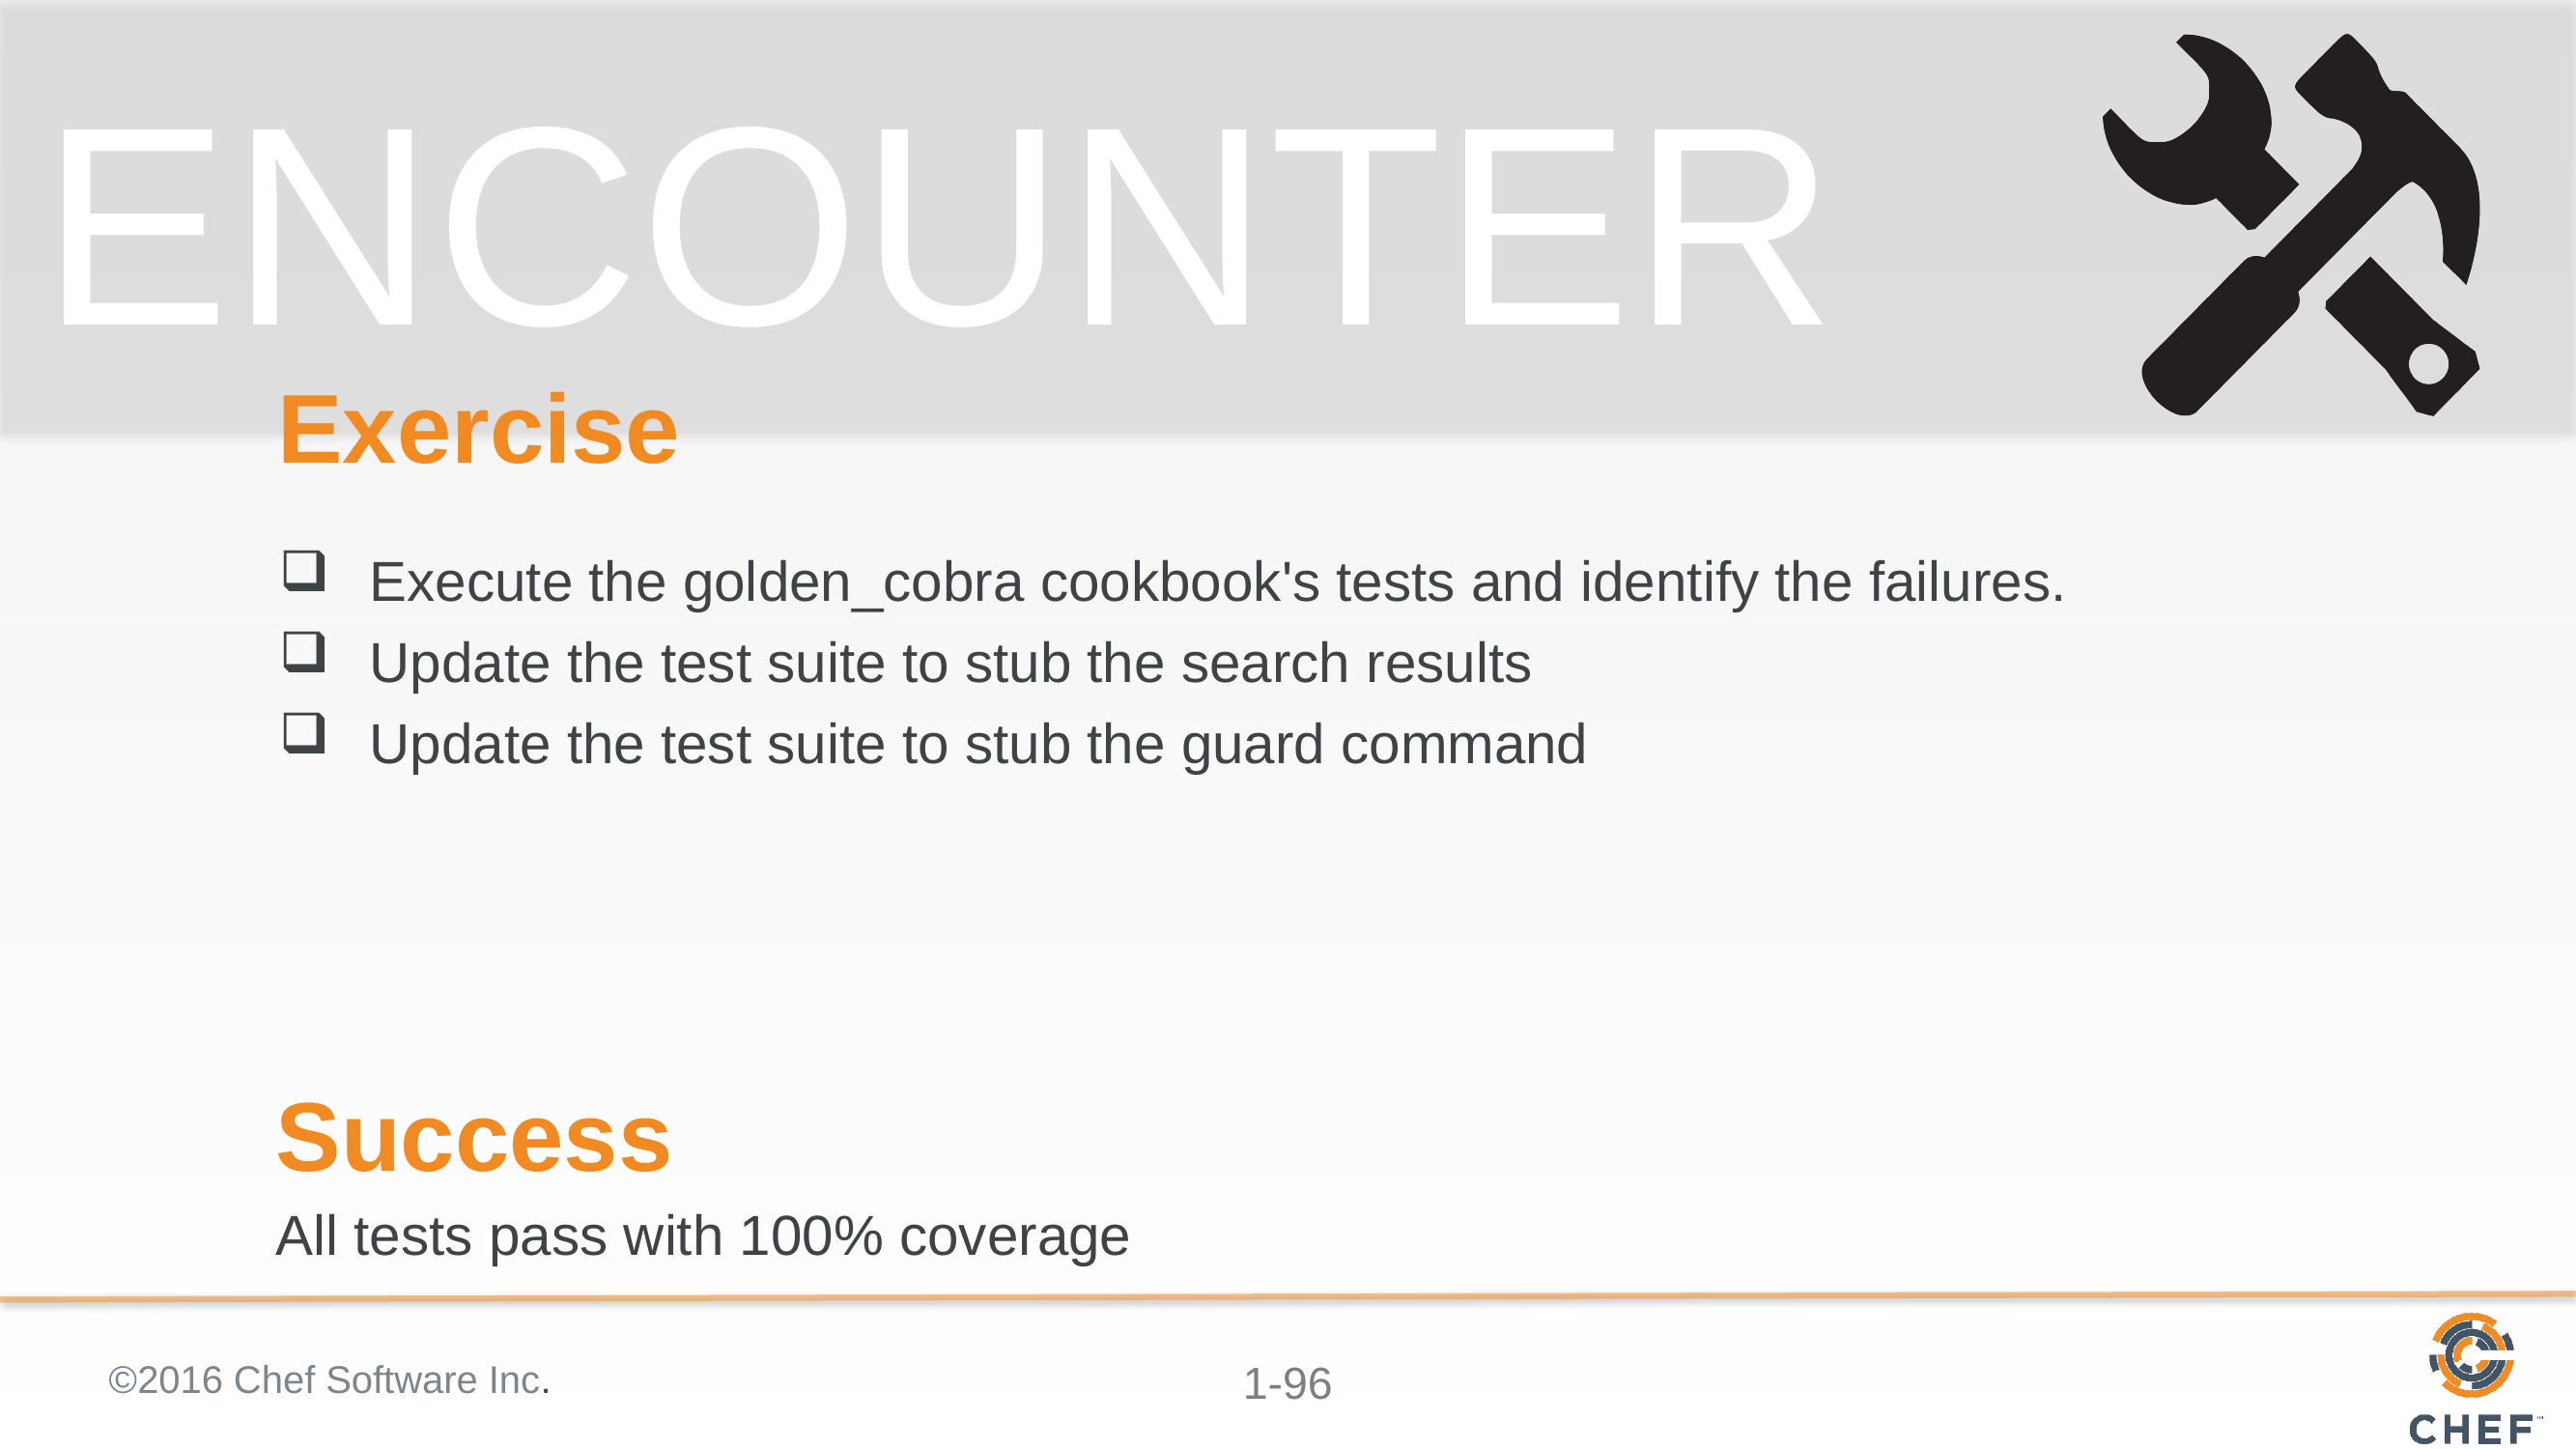

# Exercise
Execute the golden_cobra cookbook's tests and identify the failures.
Update the test suite to stub the search results
Update the test suite to stub the guard command
Success
All tests pass with 100% coverage